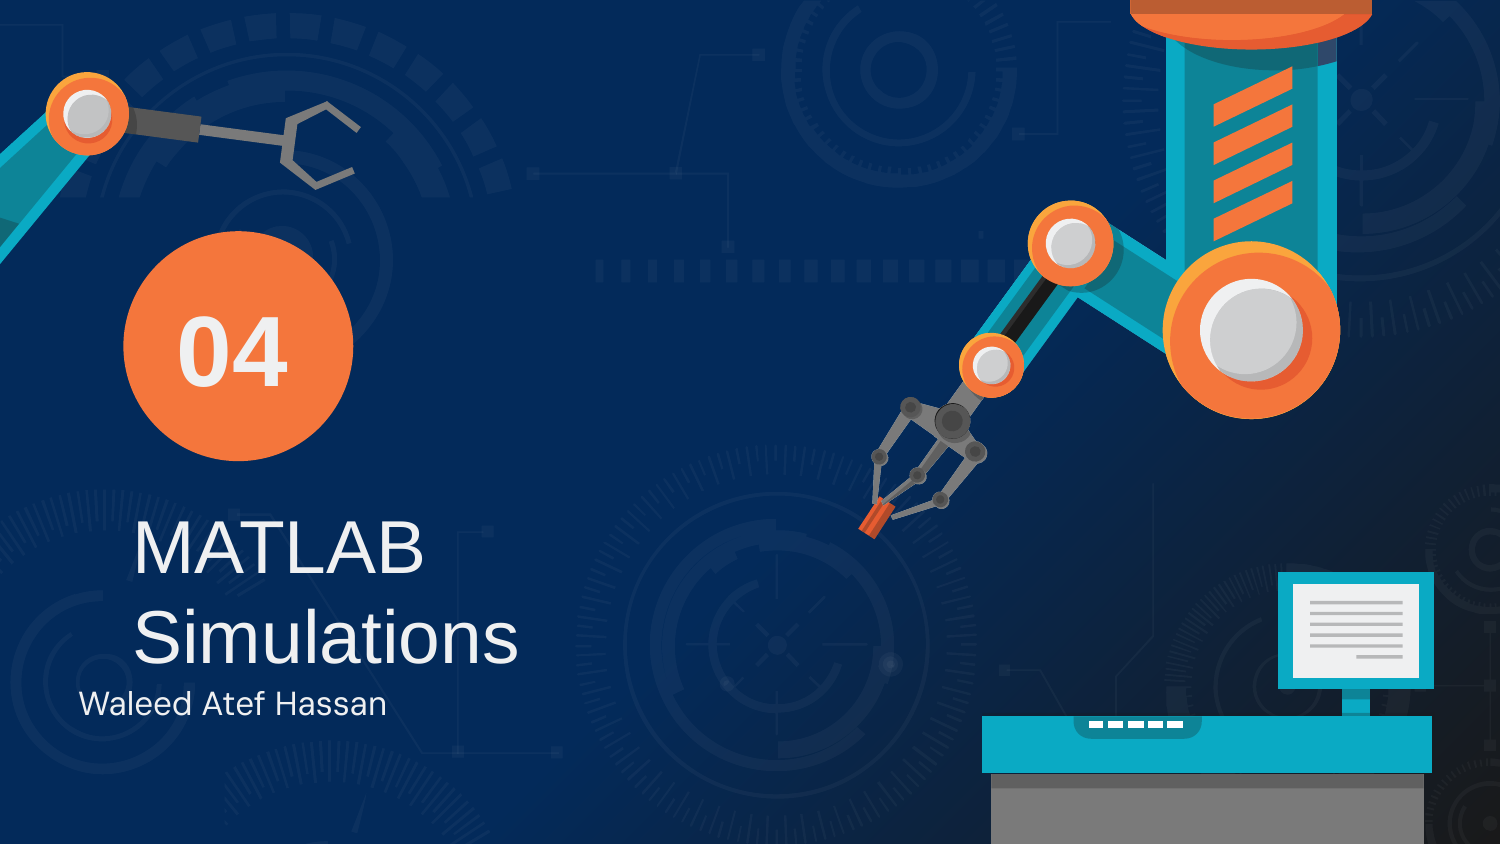

04
# MATLAB Simulations

Waleed Atef Hassan